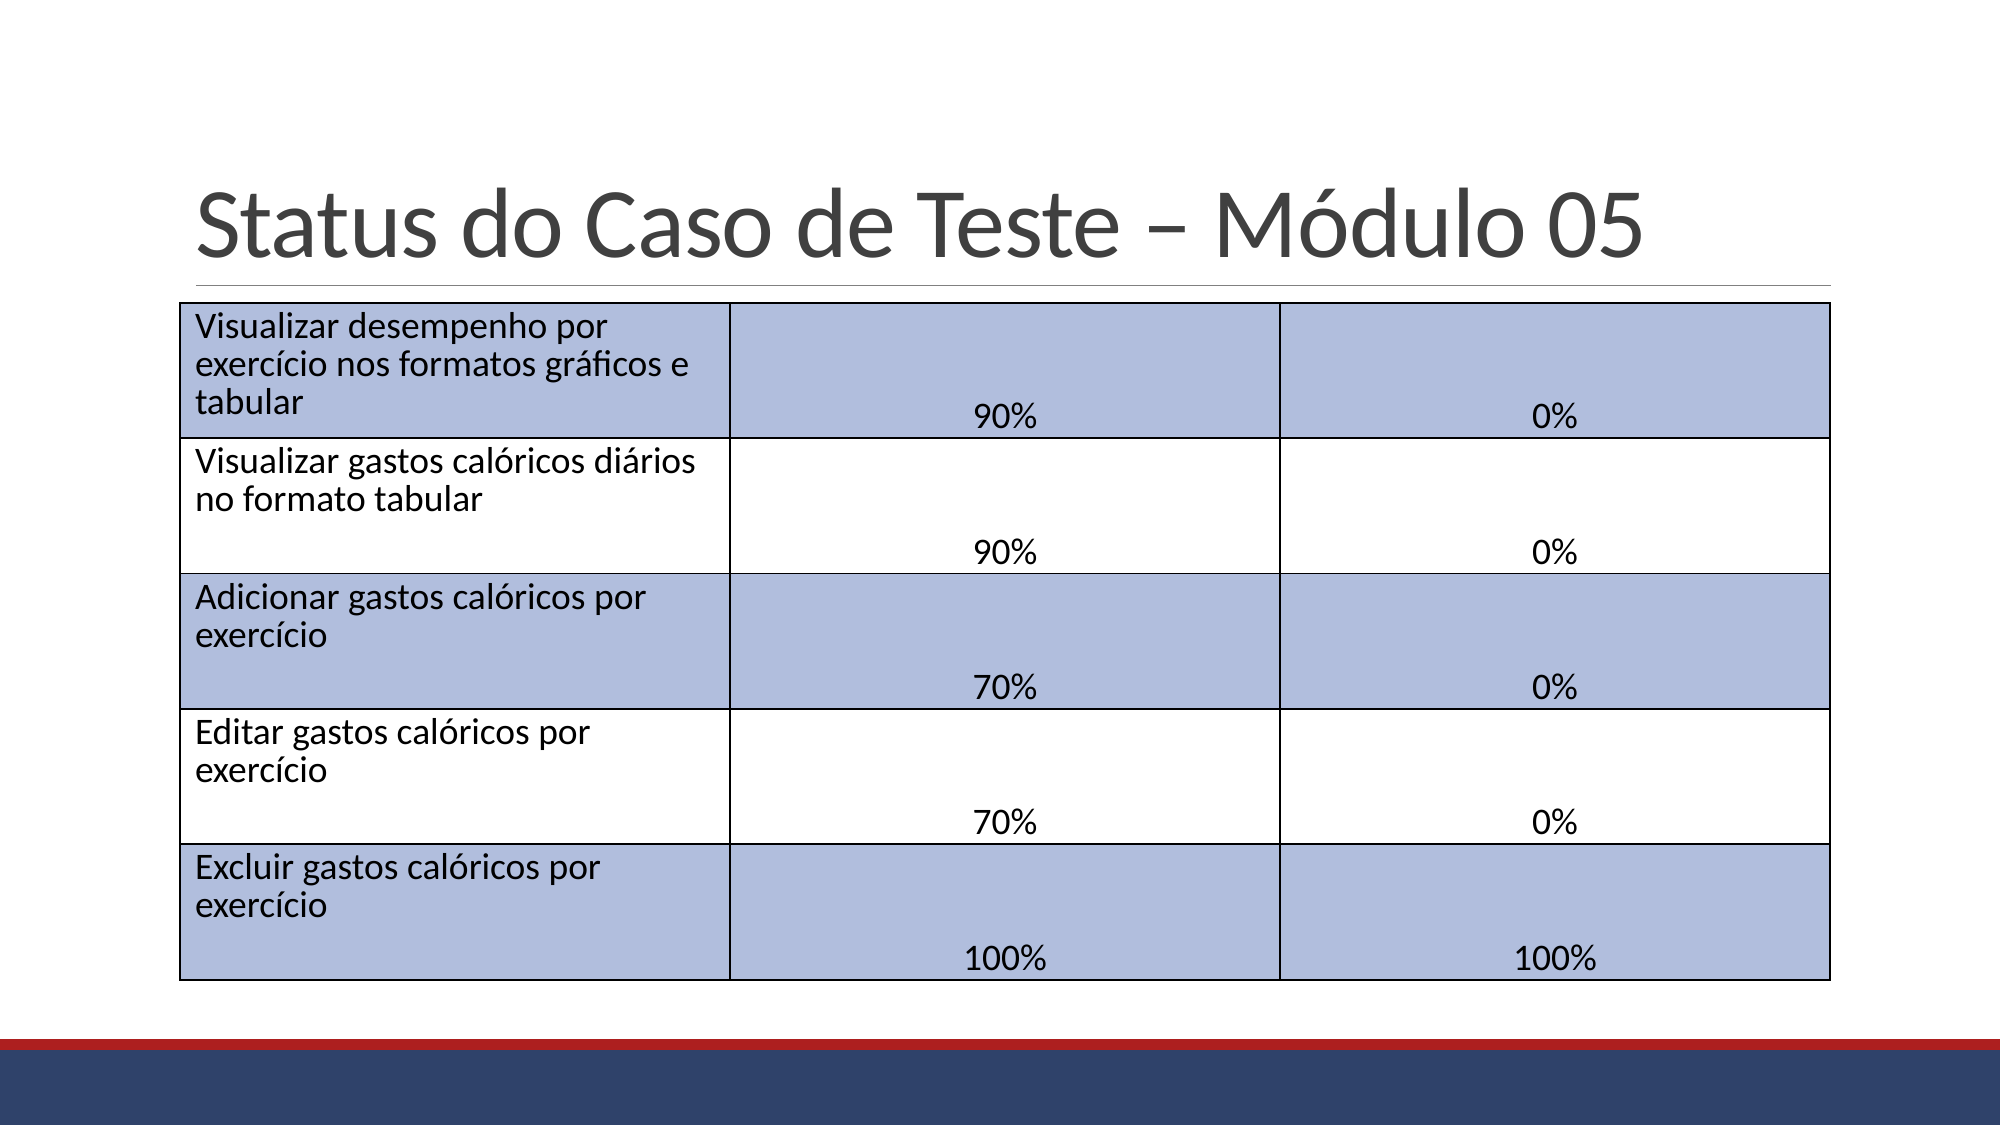

# Status do Caso de Teste – Módulo 05
| Visualizar desempenho por exercício nos formatos gráficos e tabular | 90% | 0% |
| --- | --- | --- |
| Visualizar gastos calóricos diários no formato tabular | 90% | 0% |
| Adicionar gastos calóricos por exercício | 70% | 0% |
| Editar gastos calóricos por exercício | 70% | 0% |
| Excluir gastos calóricos por exercício | 100% | 100% |